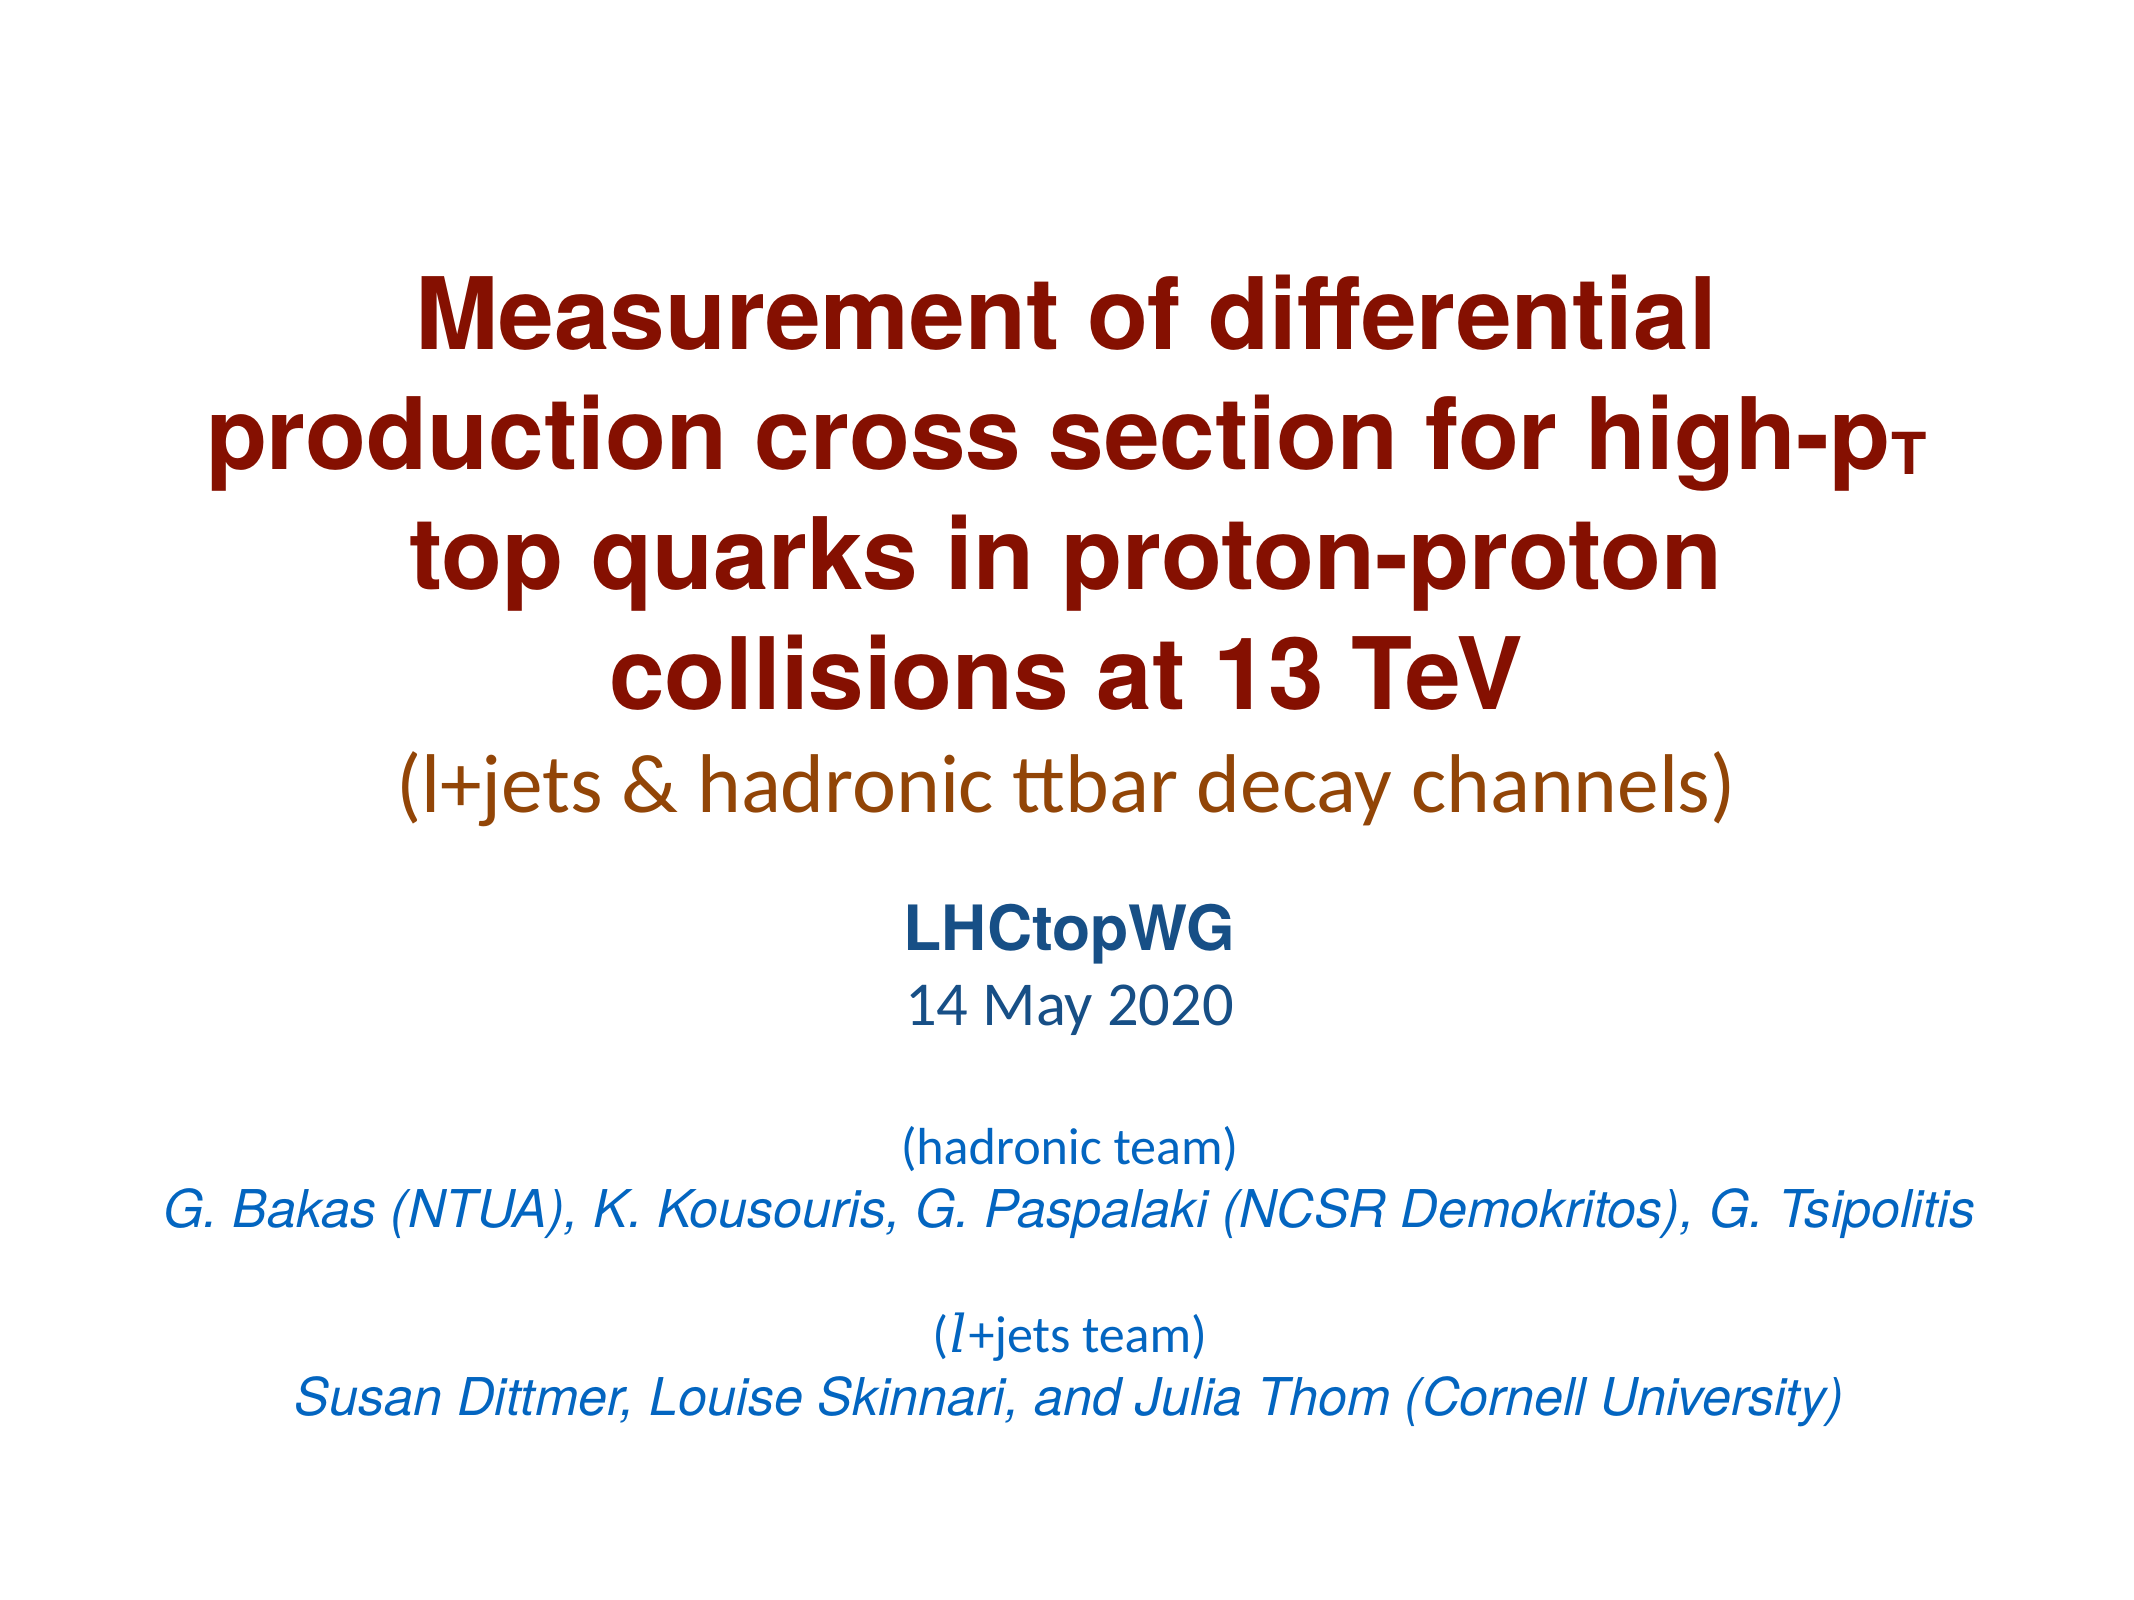

Measurement of differential production cross section for high-pT top quarks in proton-proton collisions at 13 TeV
(l+jets & hadronic ttbar decay channels)
LHCtopWG
14 May 2020

(hadronic team)
G. Bakas (NTUA), K. Kousouris, G. Paspalaki (NCSR Demokritos), G. Tsipolitis

(𝑙+jets team)
Susan Dittmer, Louise Skinnari, and Julia Thom (Cornell University)